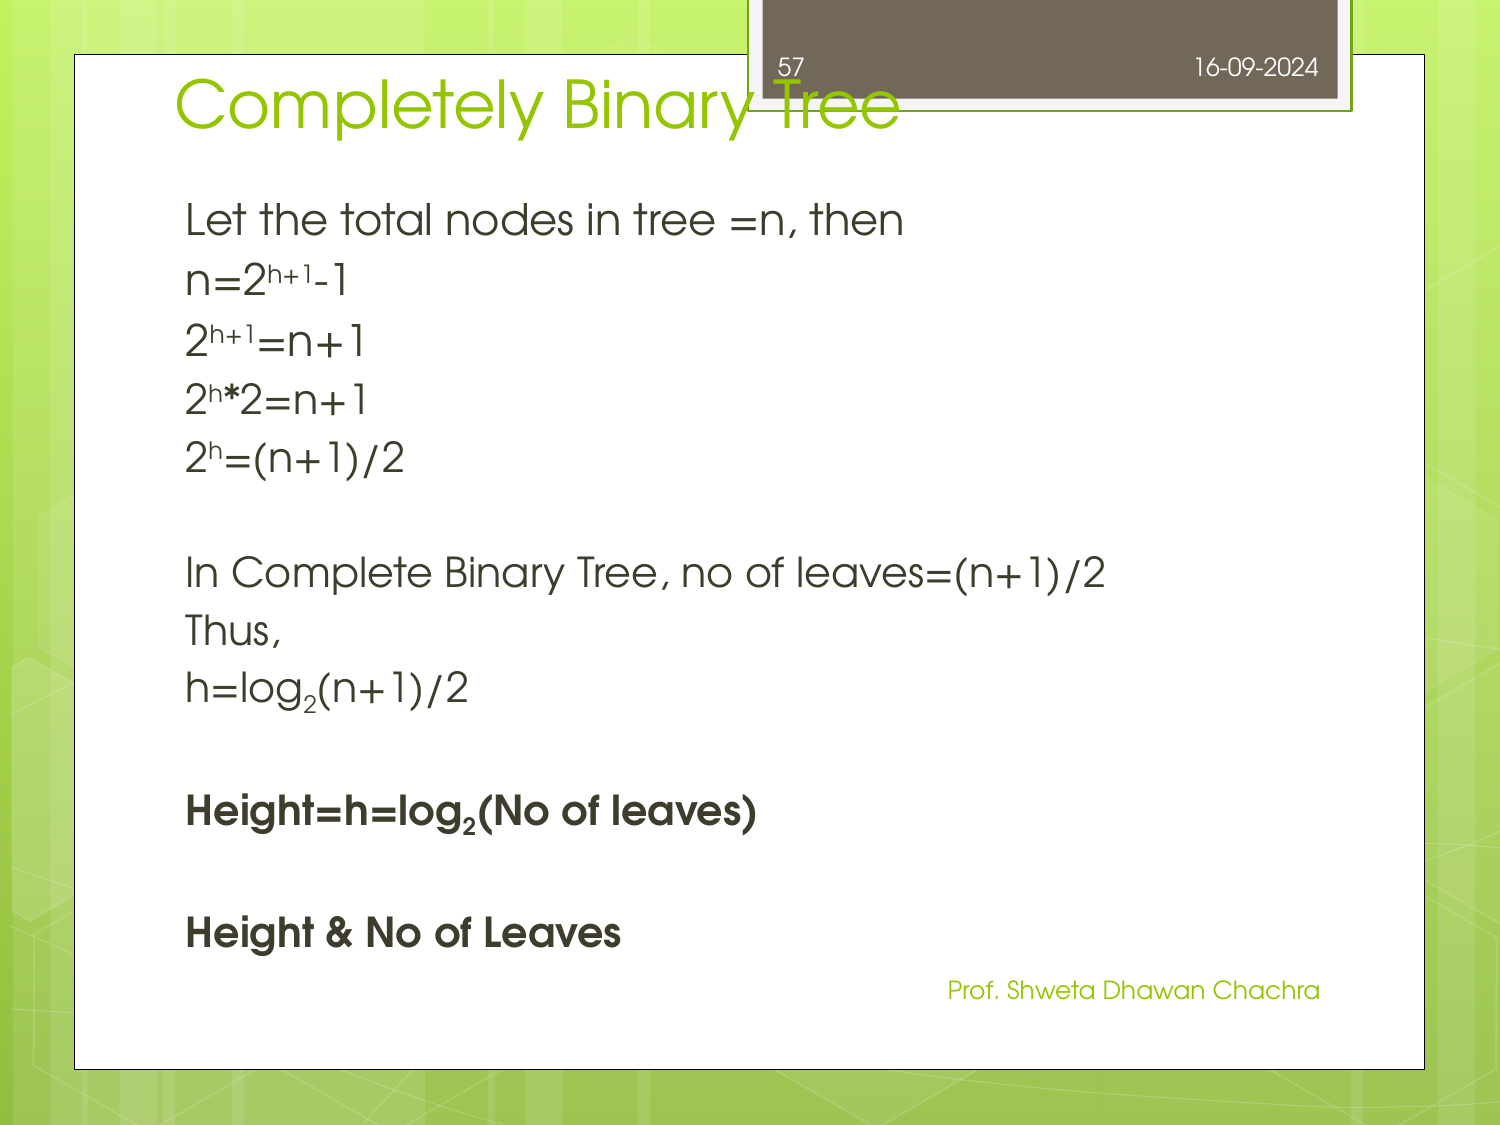

57
16-09-2024
# Completely Binary Tree
Let the total nodes in tree =n, then
n=2h+1-1
2h+1=n+1
2h*2=n+1
2h=(n+1)/2

In Complete Binary Tree, no of leaves=(n+1)/2
Thus,
h=log2(n+1)/2

Height=h=log2(No of leaves)

Height & No of Leaves

Prof. Shweta Dhawan Chachra